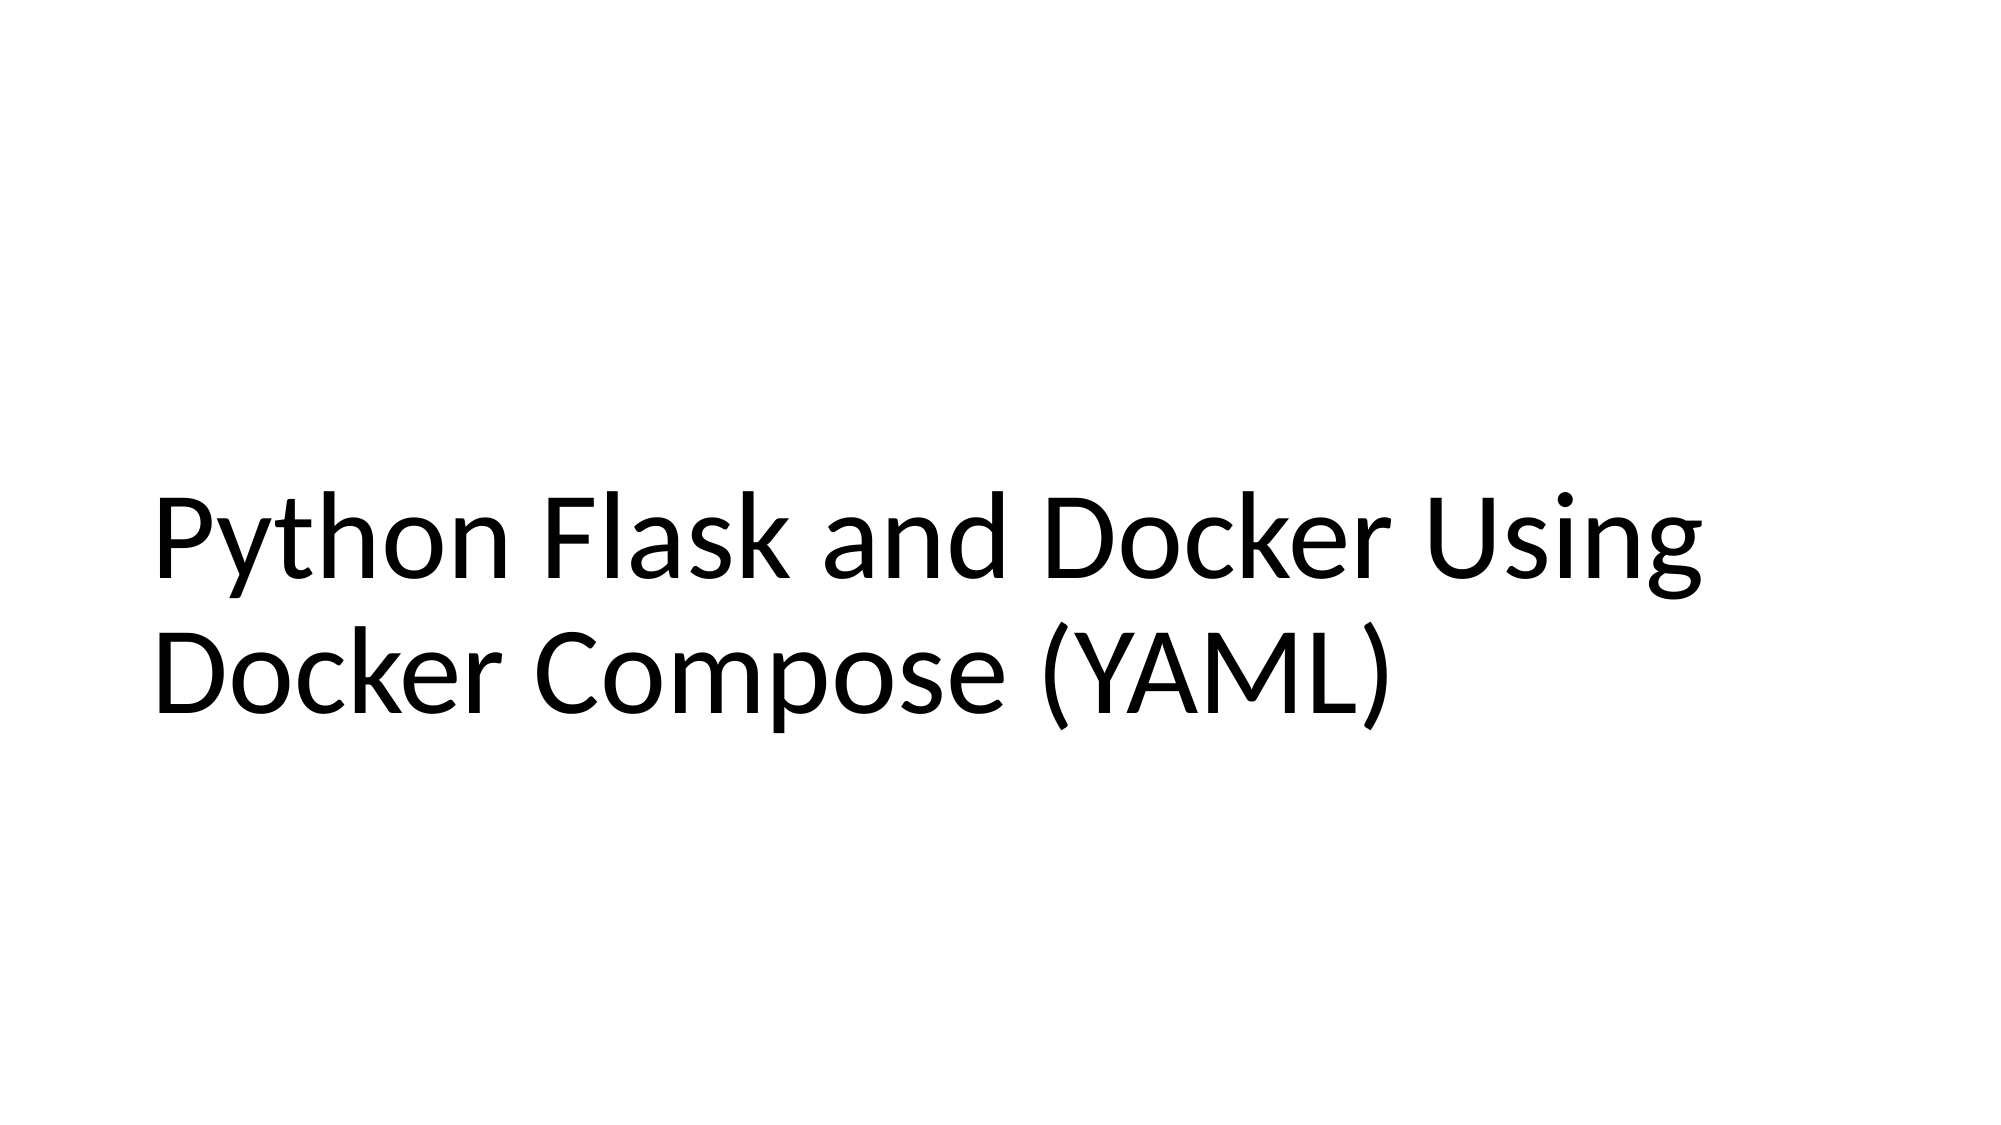

# Python Flask and Docker Using Docker Compose (YAML)